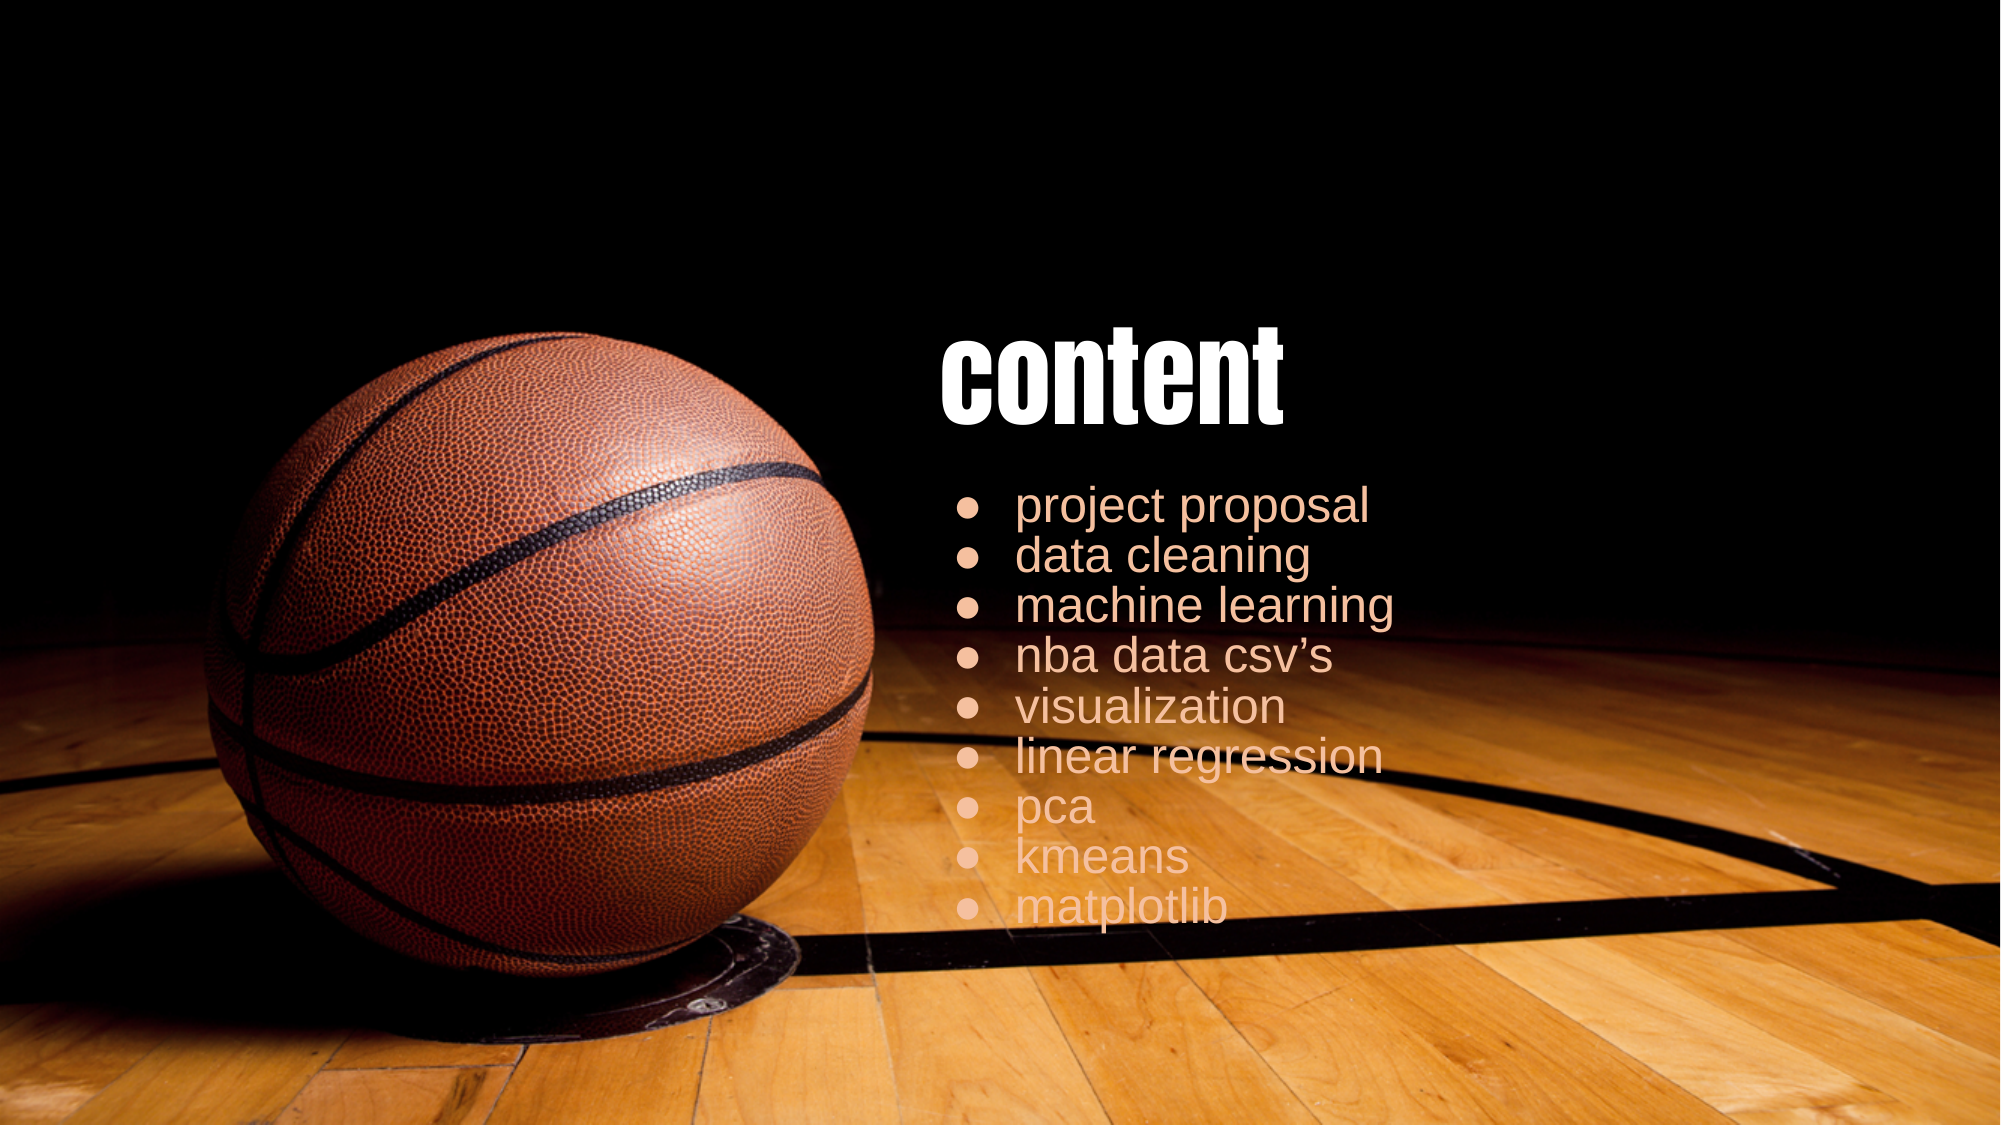

# content
project proposal
data cleaning
machine learning
nba data csv’s
visualization
linear regression
pca
kmeans
matplotlib